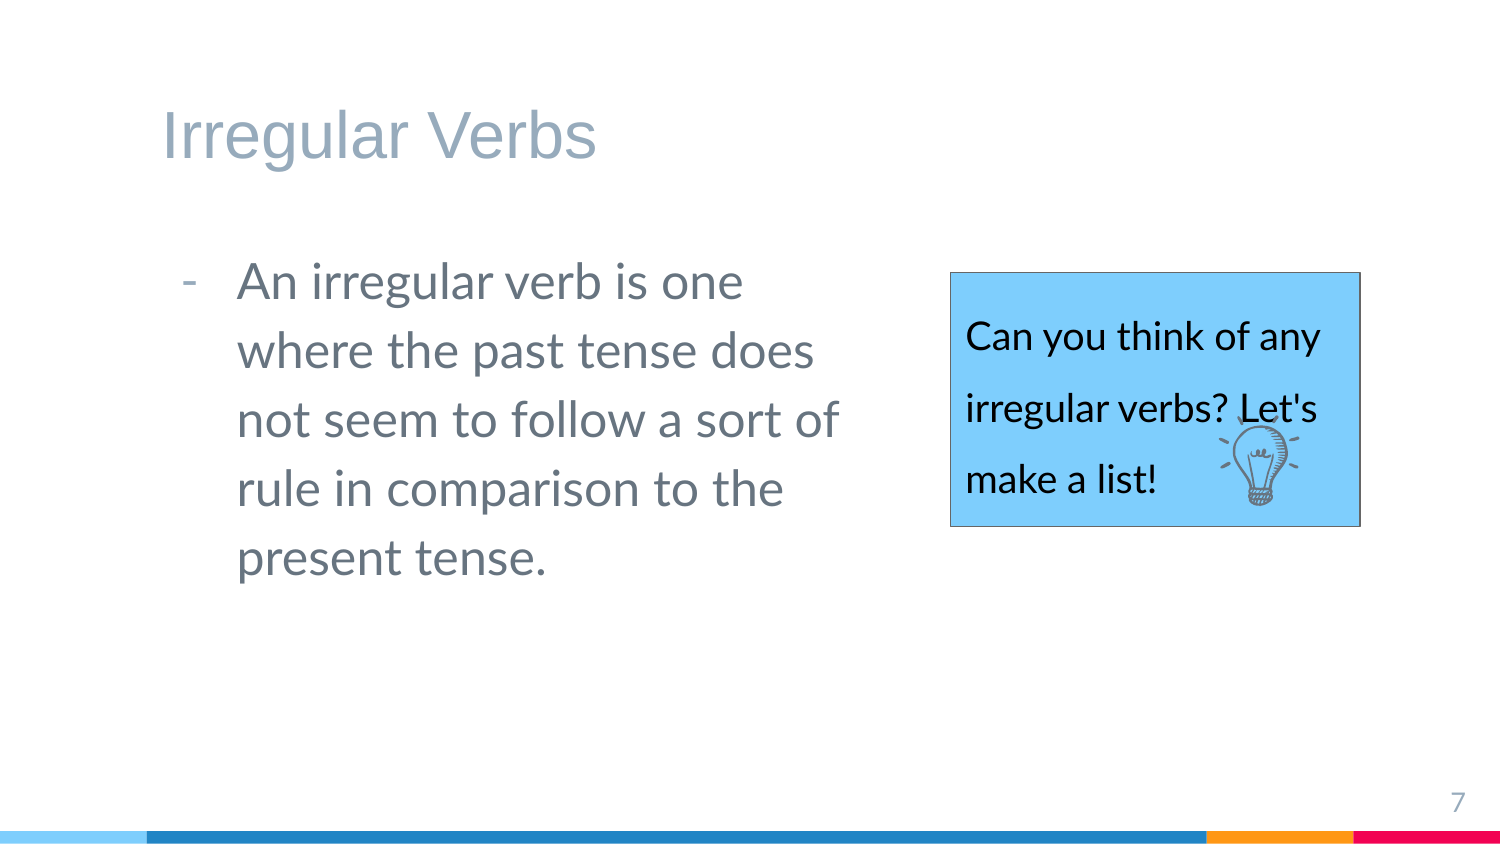

# Irregular Verbs
An irregular verb is one where the past tense does not seem to follow a sort of rule in comparison to the present tense.

Can you think of any irregular verbs? Let's make a list!

7